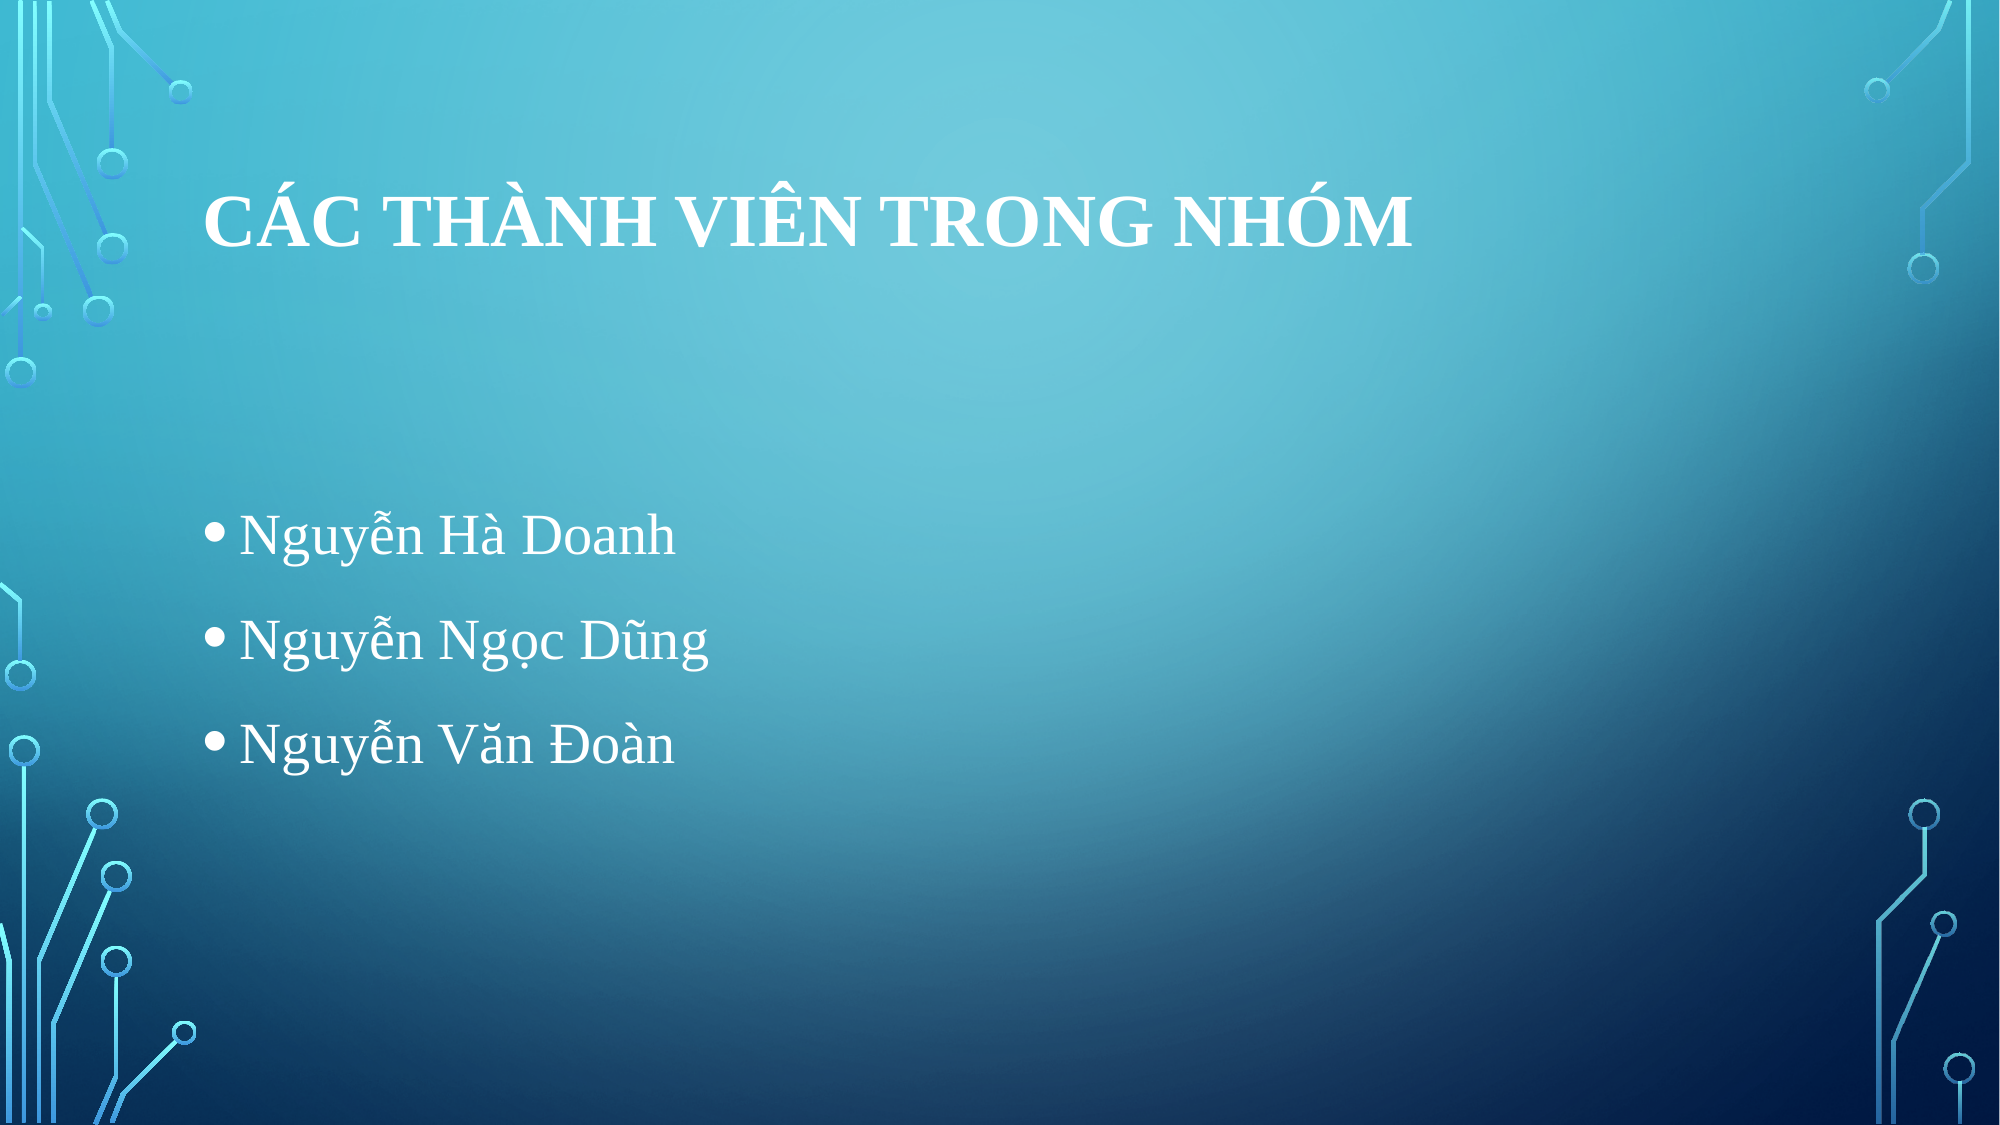

# Các thành viên trong nhóm
Nguyễn Hà Doanh
Nguyễn Ngọc Dũng
Nguyễn Văn Đoàn